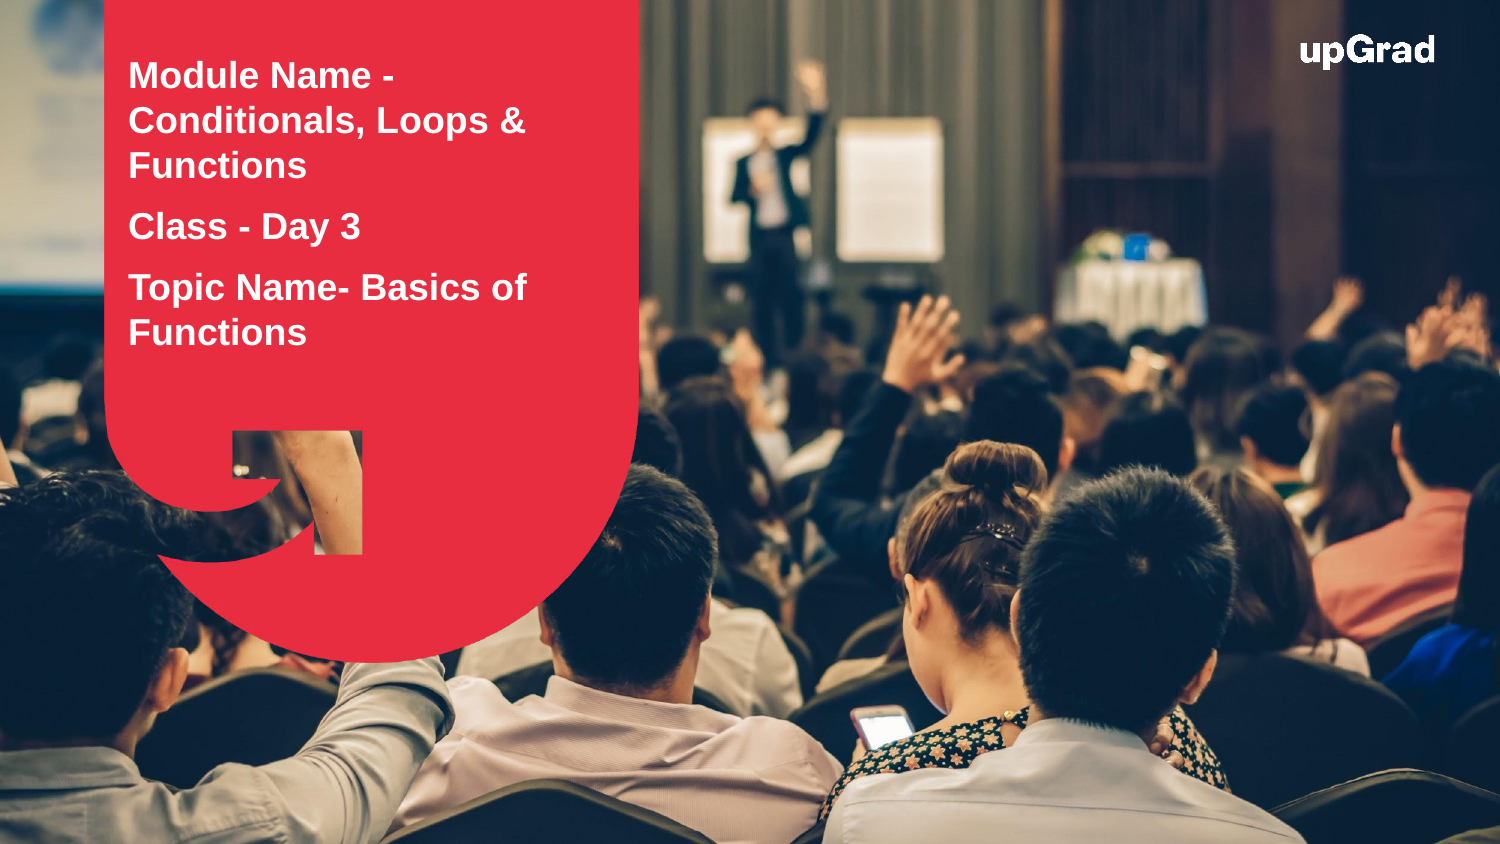

Module Name - Conditionals, Loops & Functions
Class - Day 3
Topic Name- Basics of Functions

EditEdit MasterMaster  texttext stylesstyles